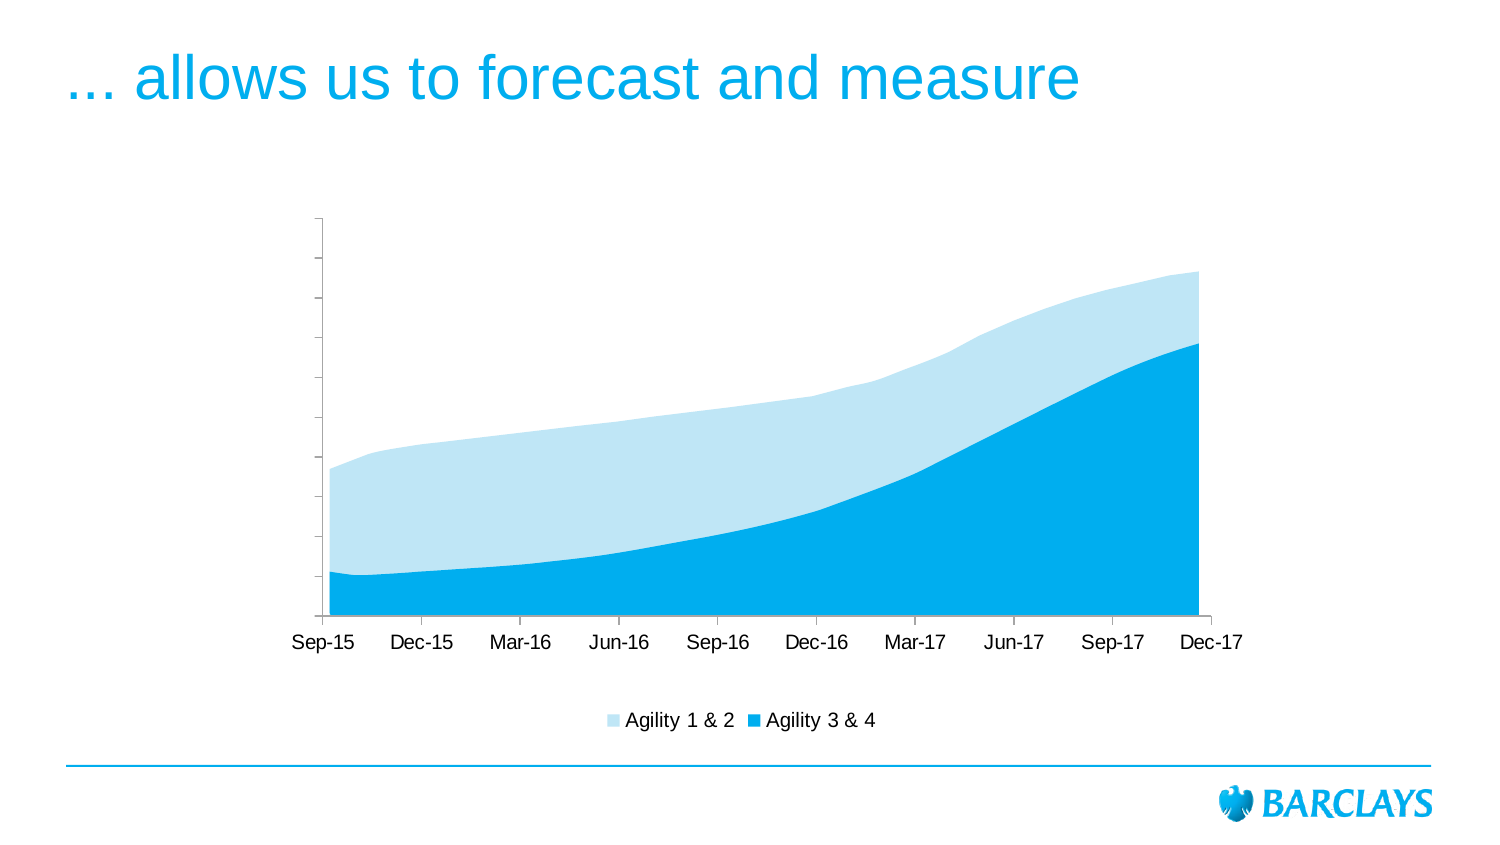

# ... allows us to forecast and measure

### Chart

| Category | Agility 1 & 2 | Agility 3 & 4 |
|---|---|---|
| 42248 | None | None |
| 42339 | None | None |
| 42430 | None | None |
| 42522 | None | None |
| 42614 | None | None |
| 42705 | None | None |
| 42795 | None | None |
| 42887 | None | None |
| 42979 | None | None |
| 43070 | None | None |